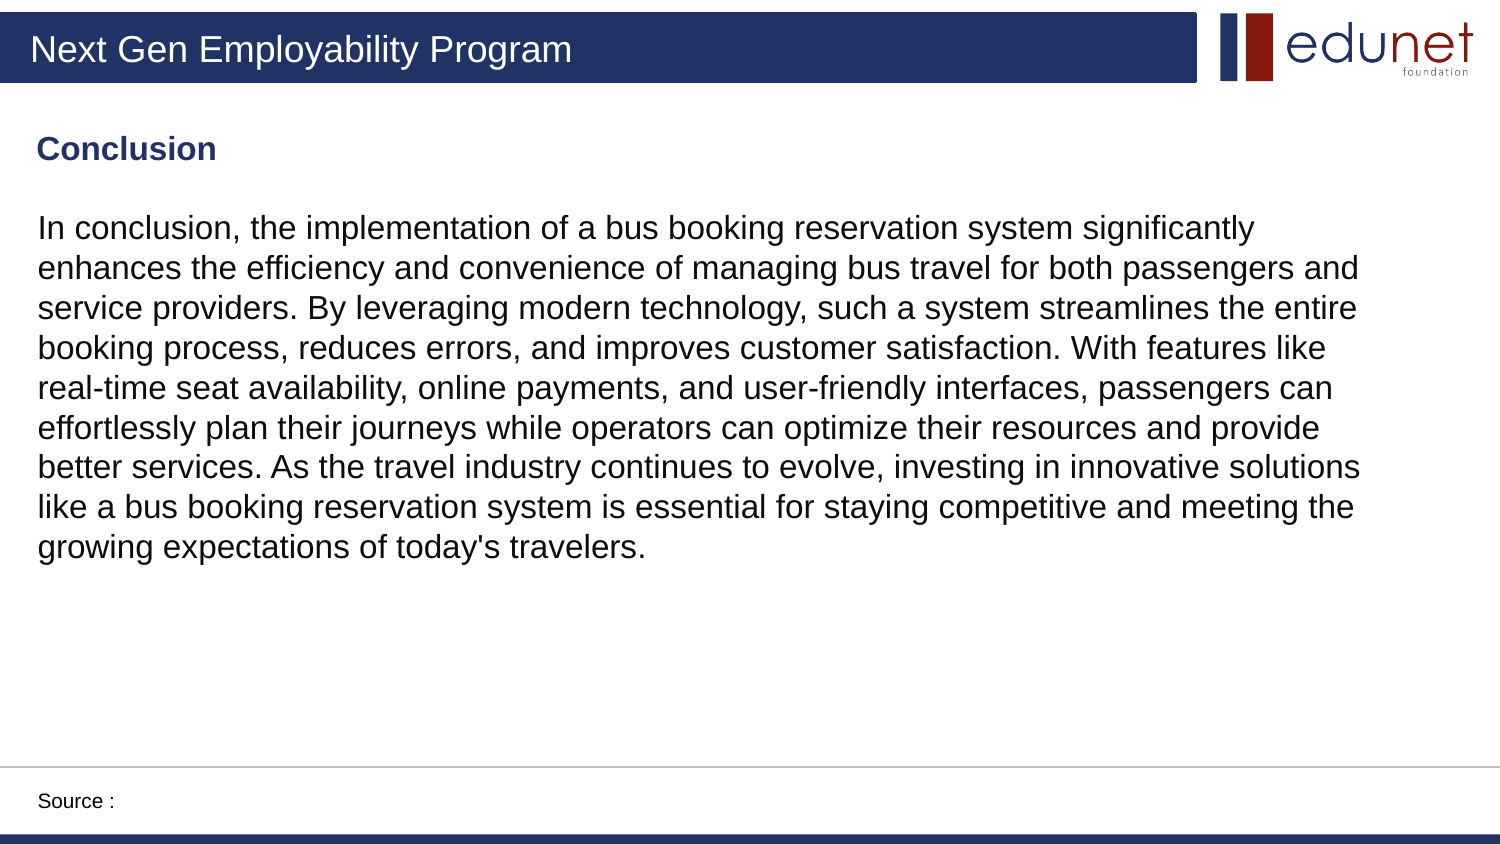

Conclusion
In conclusion, the implementation of a bus booking reservation system significantly enhances the efficiency and convenience of managing bus travel for both passengers and service providers. By leveraging modern technology, such a system streamlines the entire booking process, reduces errors, and improves customer satisfaction. With features like real-time seat availability, online payments, and user-friendly interfaces, passengers can effortlessly plan their journeys while operators can optimize their resources and provide better services. As the travel industry continues to evolve, investing in innovative solutions like a bus booking reservation system is essential for staying competitive and meeting the growing expectations of today's travelers.

Source :